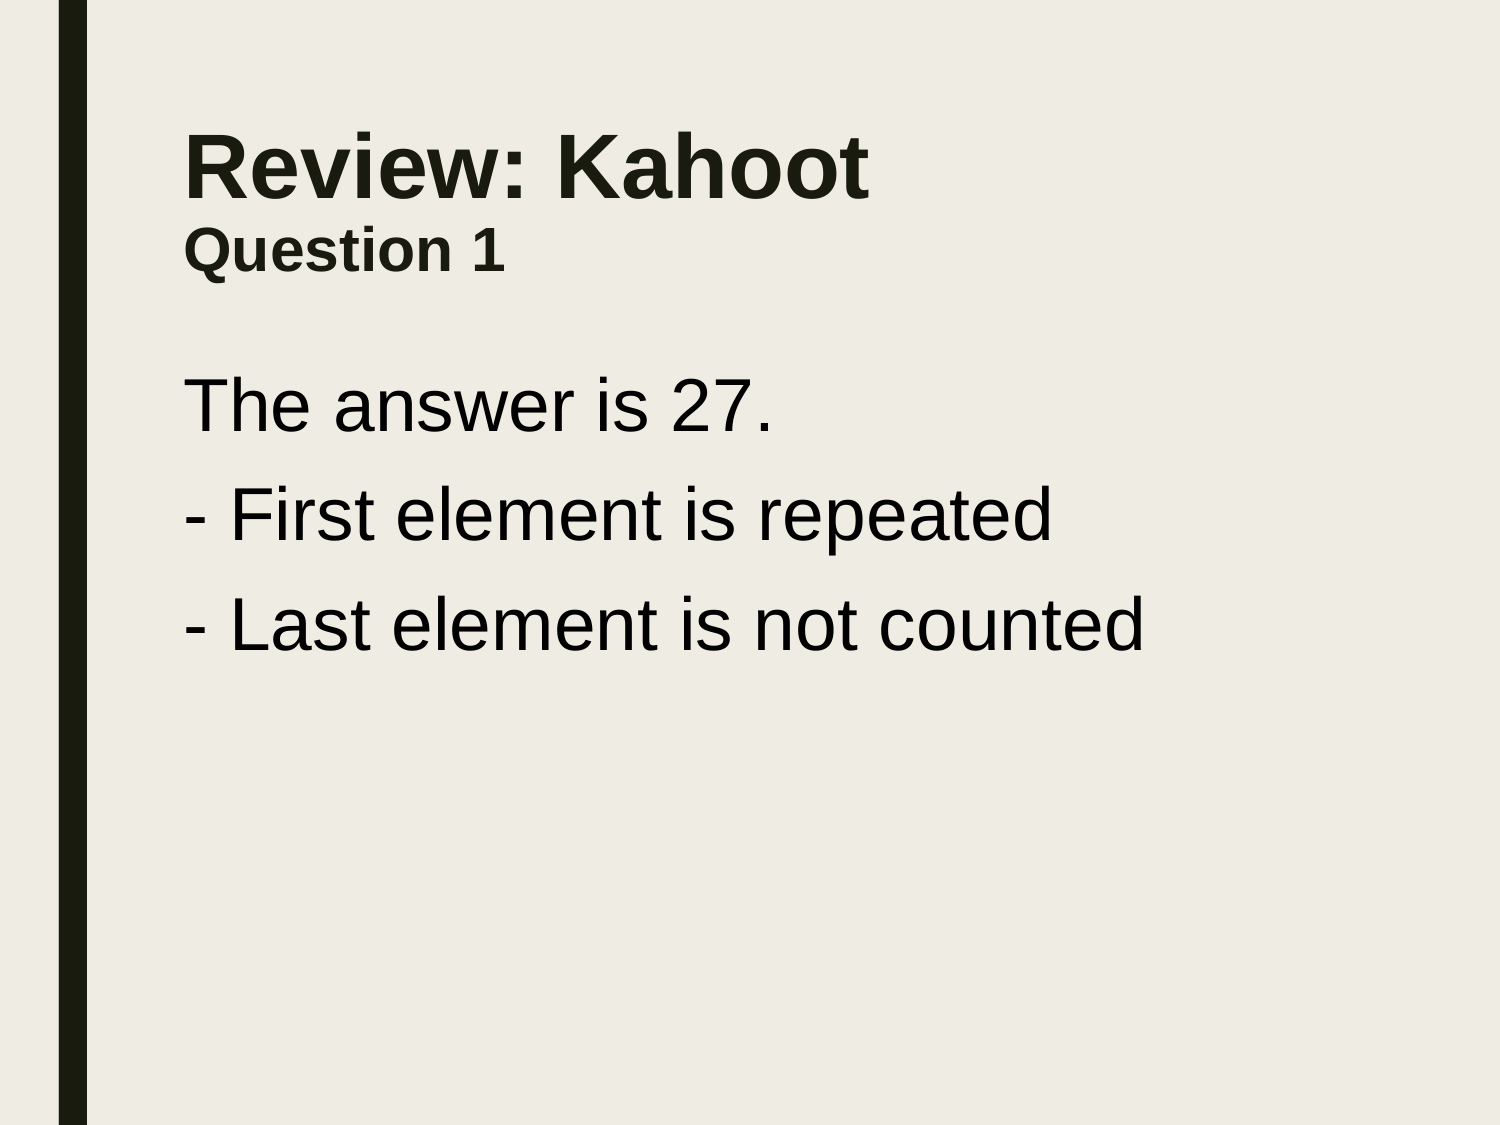

Review: Kahoot
Question 1
The answer is 27.
- First element is repeated
- Last element is not counted